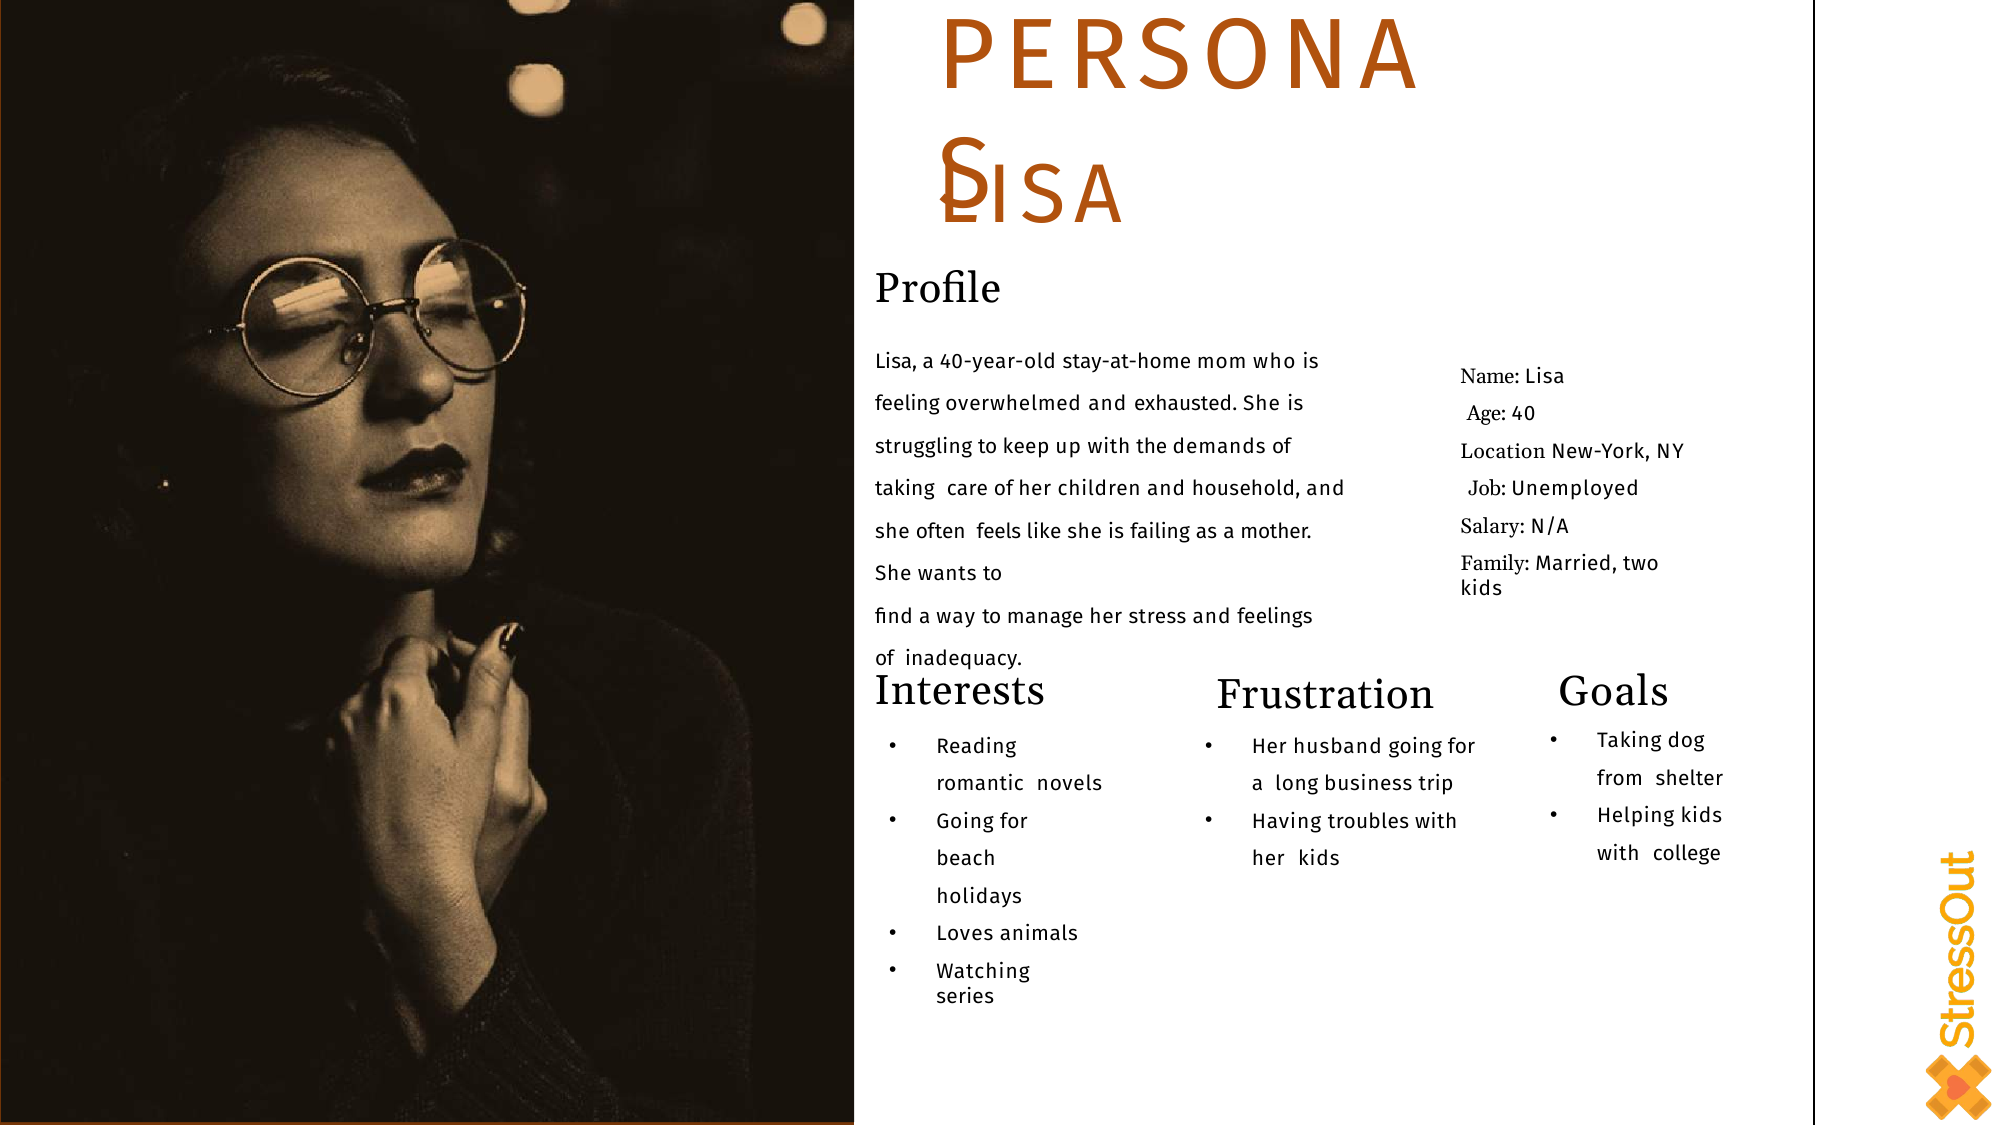

# PERSONAS
LISA
Profile
Lisa, a 40-year-old stay-at-home mom who is
feeling overwhelmed and exhausted. She is  struggling to keep up with the demands of taking  care of her children and household, and she often  feels like she is failing as a mother. She wants to
find a way to manage her stress and feelings of  inadequacy.
Name: Lisa  Age: 40
Location New-York, NY  Job: Unemployed  Salary: N/A
Family: Married, two kids
Goals
Taking dog from  shelter
Helping kids with  college
Interests
Reading romantic  novels
Going for beach  holidays
Loves animals
Watching series
Frustration
Her husband going for a  long business trip
Having troubles with her  kids